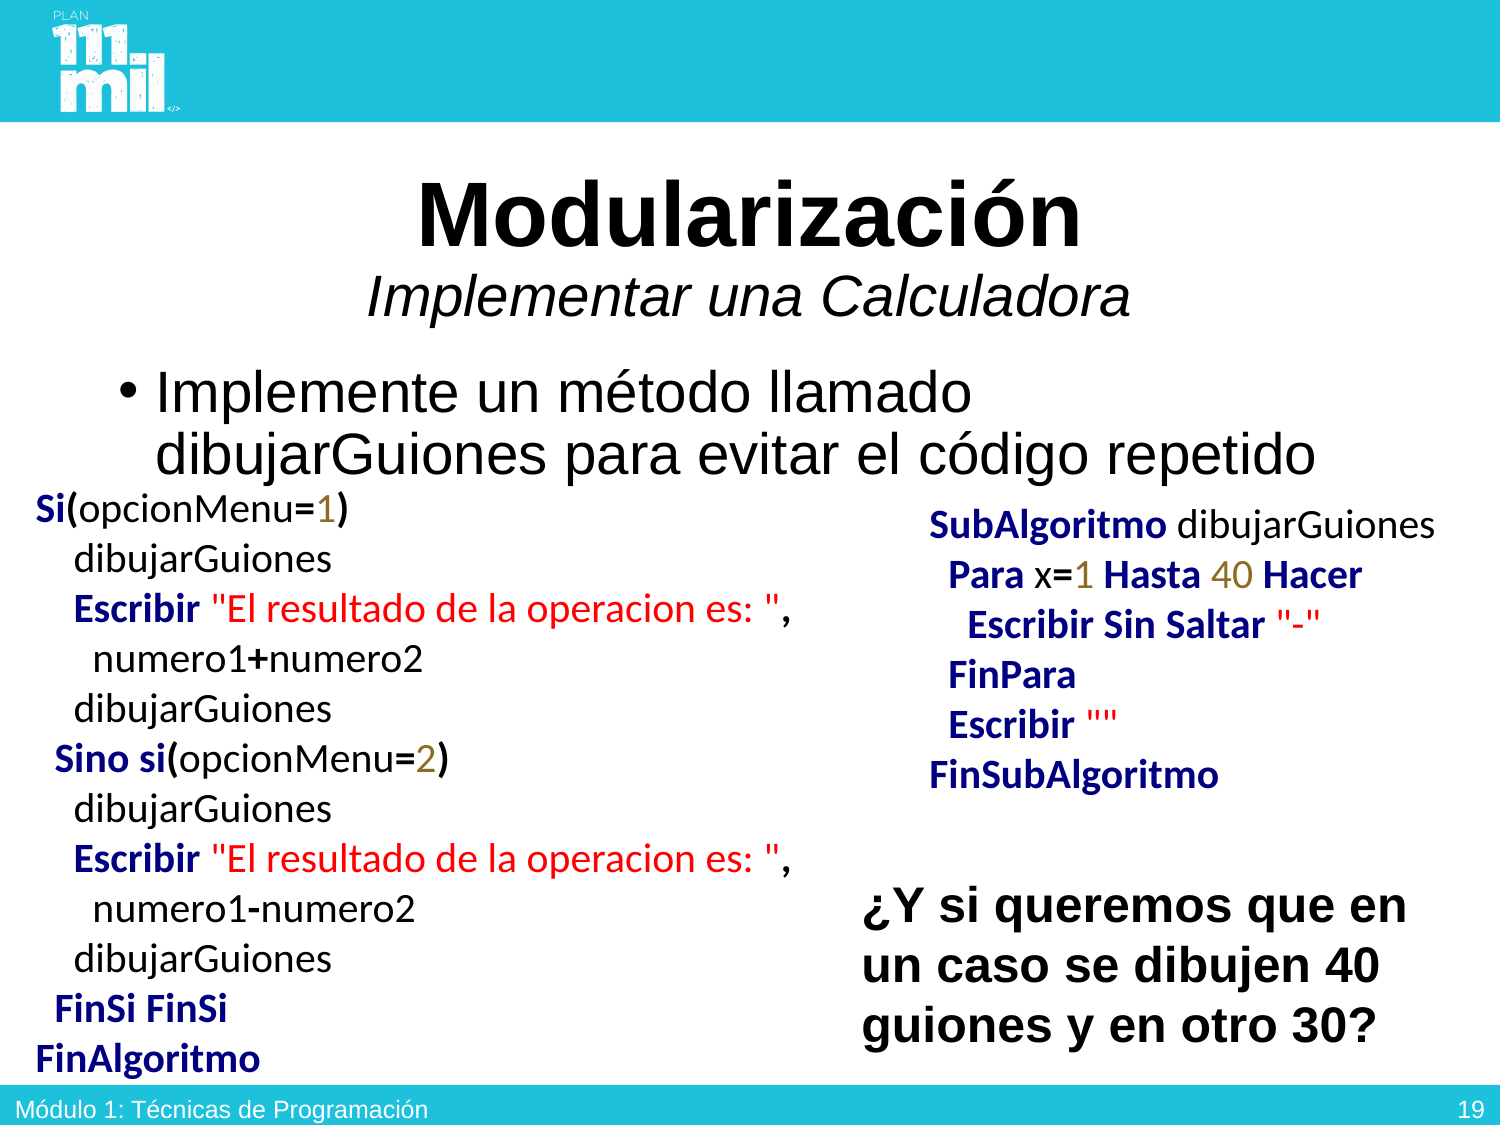

# Modularización Implementar una Calculadora
Implemente un método llamado dibujarGuiones para evitar el código repetido
Si(opcionMenu=1)
    dibujarGuiones
    Escribir "El resultado de la operacion es: ",
      numero1+numero2
    dibujarGuiones
  Sino si(opcionMenu=2)
    dibujarGuiones
    Escribir "El resultado de la operacion es: ",
      numero1-numero2
    dibujarGuiones
  FinSi FinSi
FinAlgoritmo
SubAlgoritmo dibujarGuiones
  Para x=1 Hasta 40 Hacer
    Escribir Sin Saltar "-"
  FinPara
  Escribir ""
FinSubAlgoritmo
¿Y si queremos que en un caso se dibujen 40 guiones y en otro 30?
19
Módulo 1: Técnicas de Programación